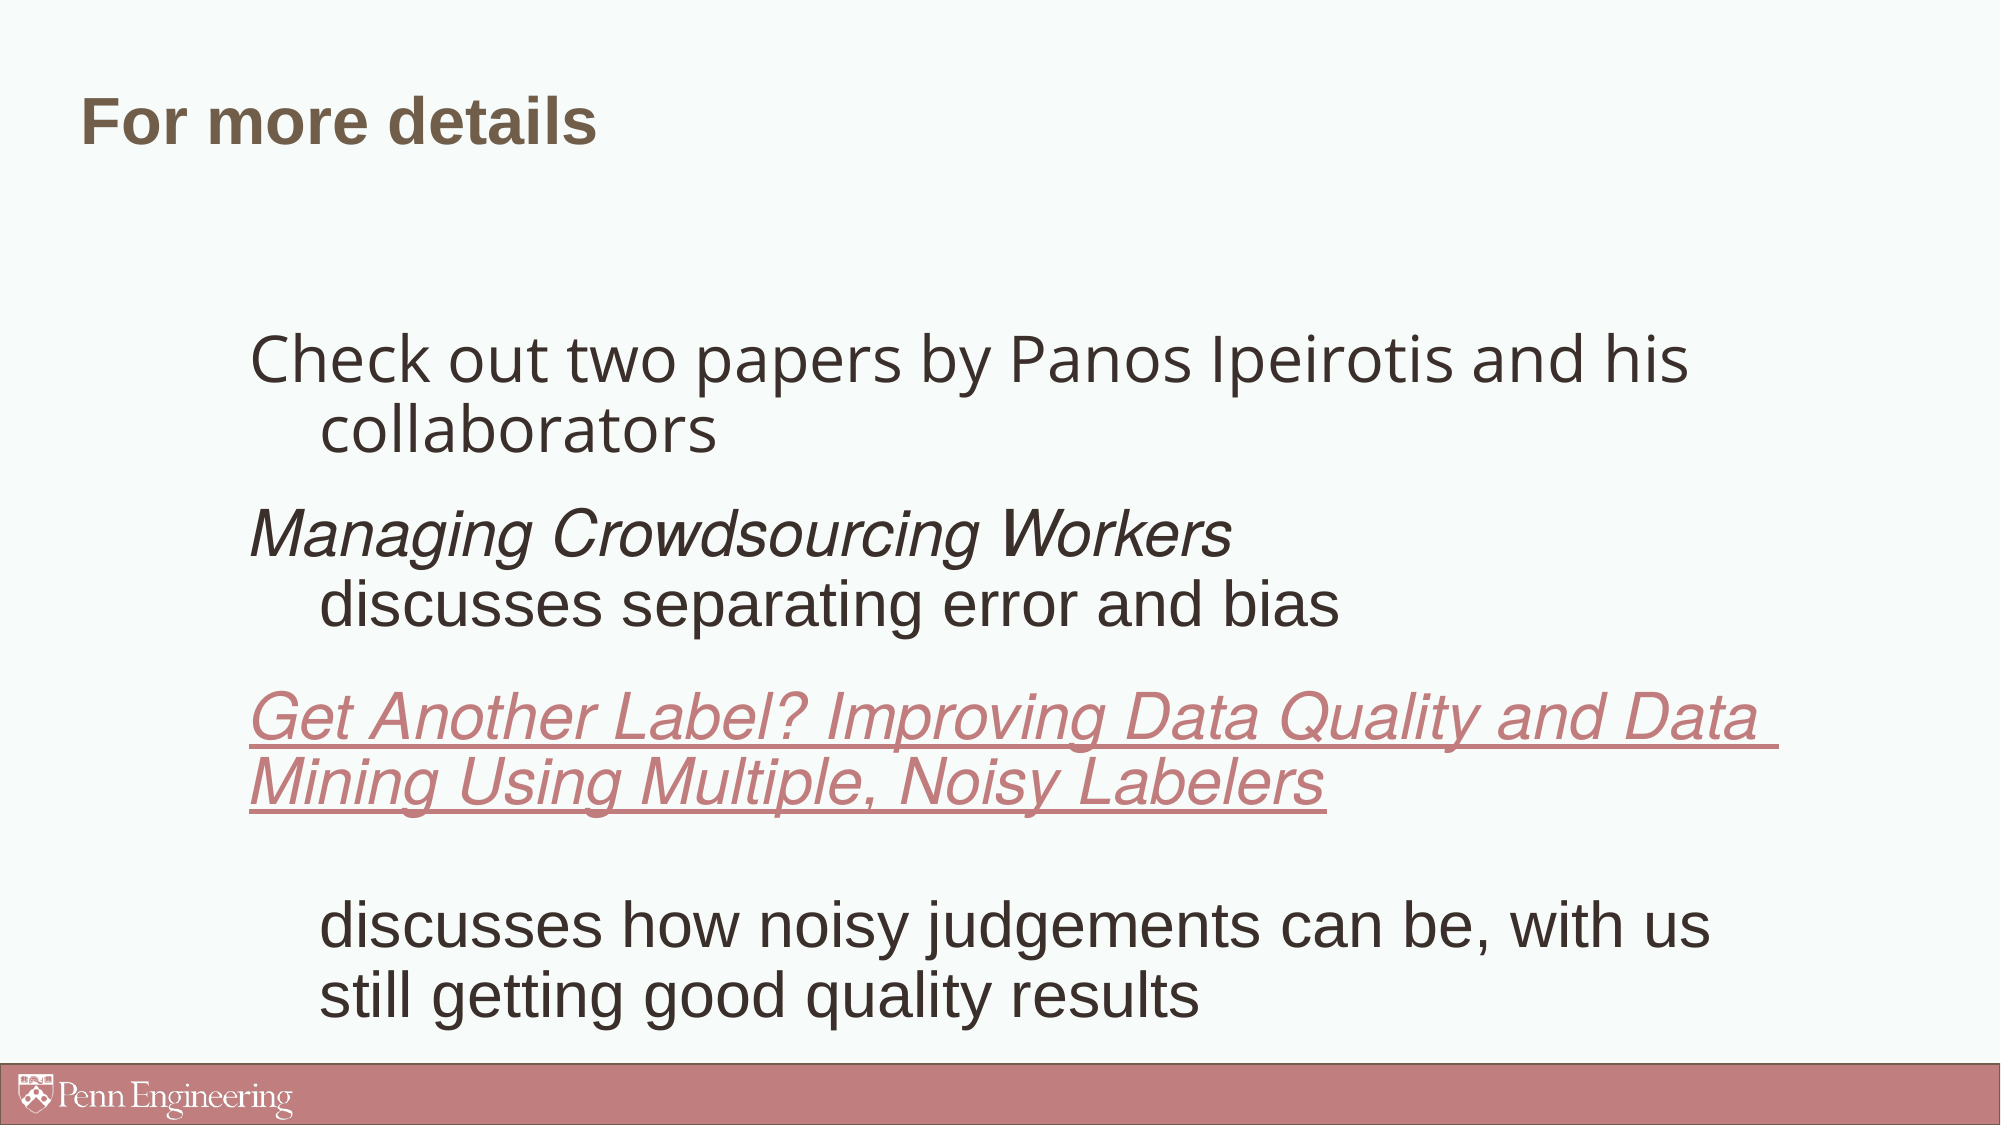

# For more details
Check out two papers by Panos Ipeirotis and his collaborators
Managing Crowdsourcing Workers
discusses separating error and bias
Get Another Label? Improving Data Quality and Data Mining Using Multiple, Noisy Labelers
discusses how noisy judgements can be, with us still getting good quality results